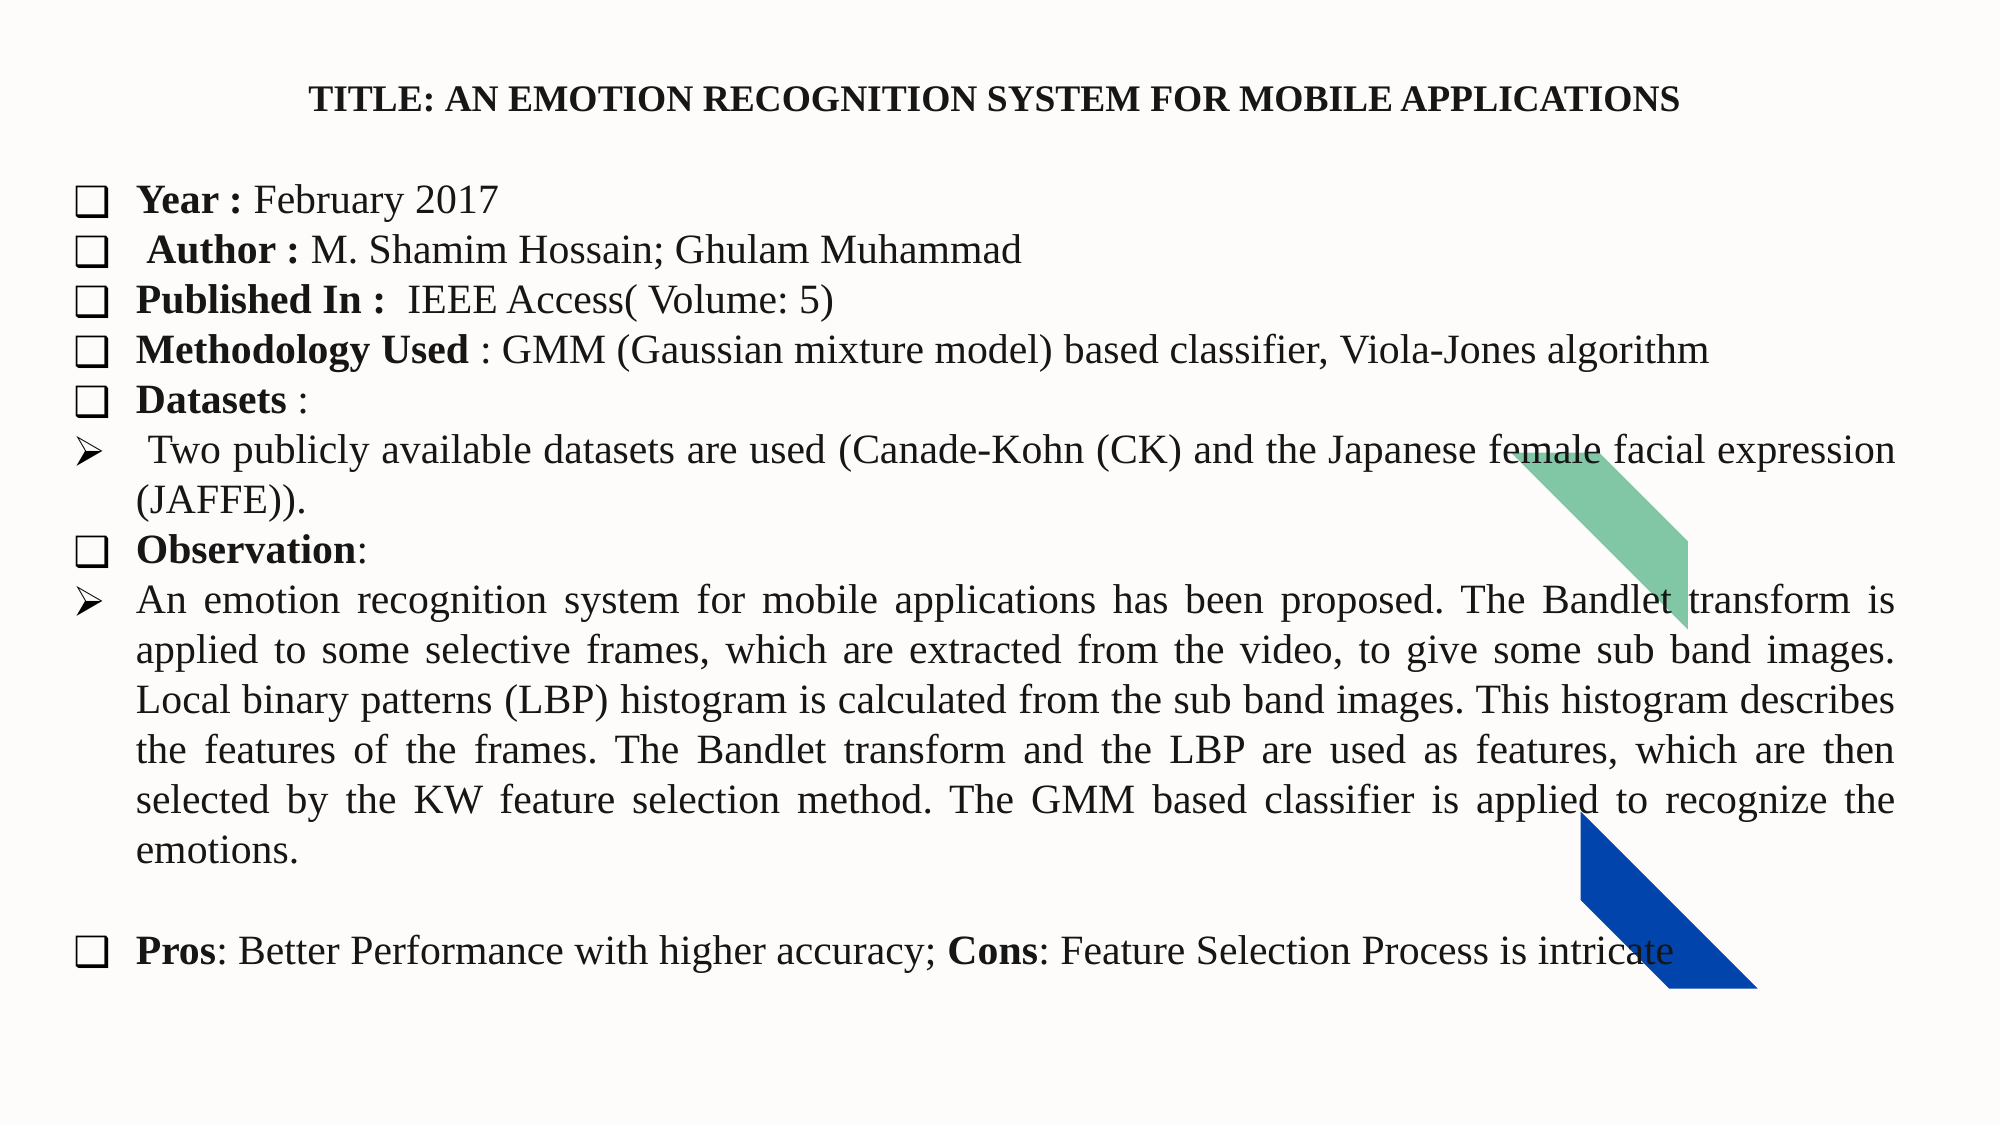

# TITLE: AN EMOTION RECOGNITION SYSTEM FOR MOBILE APPLICATIONS
Year : February 2017
 Author : M. Shamim Hossain; Ghulam Muhammad
Published In :  IEEE Access( Volume: 5)
Methodology Used : GMM (Gaussian mixture model) based classifier, Viola-Jones algorithm
Datasets :
 Two publicly available datasets are used (Canade-Kohn (CK) and the Japanese female facial expression (JAFFE)).
Observation:
An emotion recognition system for mobile applications has been proposed. The Bandlet transform is applied to some selective frames, which are extracted from the video, to give some sub band images. Local binary patterns (LBP) histogram is calculated from the sub band images. This histogram describes the features of the frames. The Bandlet transform and the LBP are used as features, which are then selected by the KW feature selection method. The GMM based classifier is applied to recognize the emotions.

Pros: Better Performance with higher accuracy; Cons: Feature Selection Process is intricate